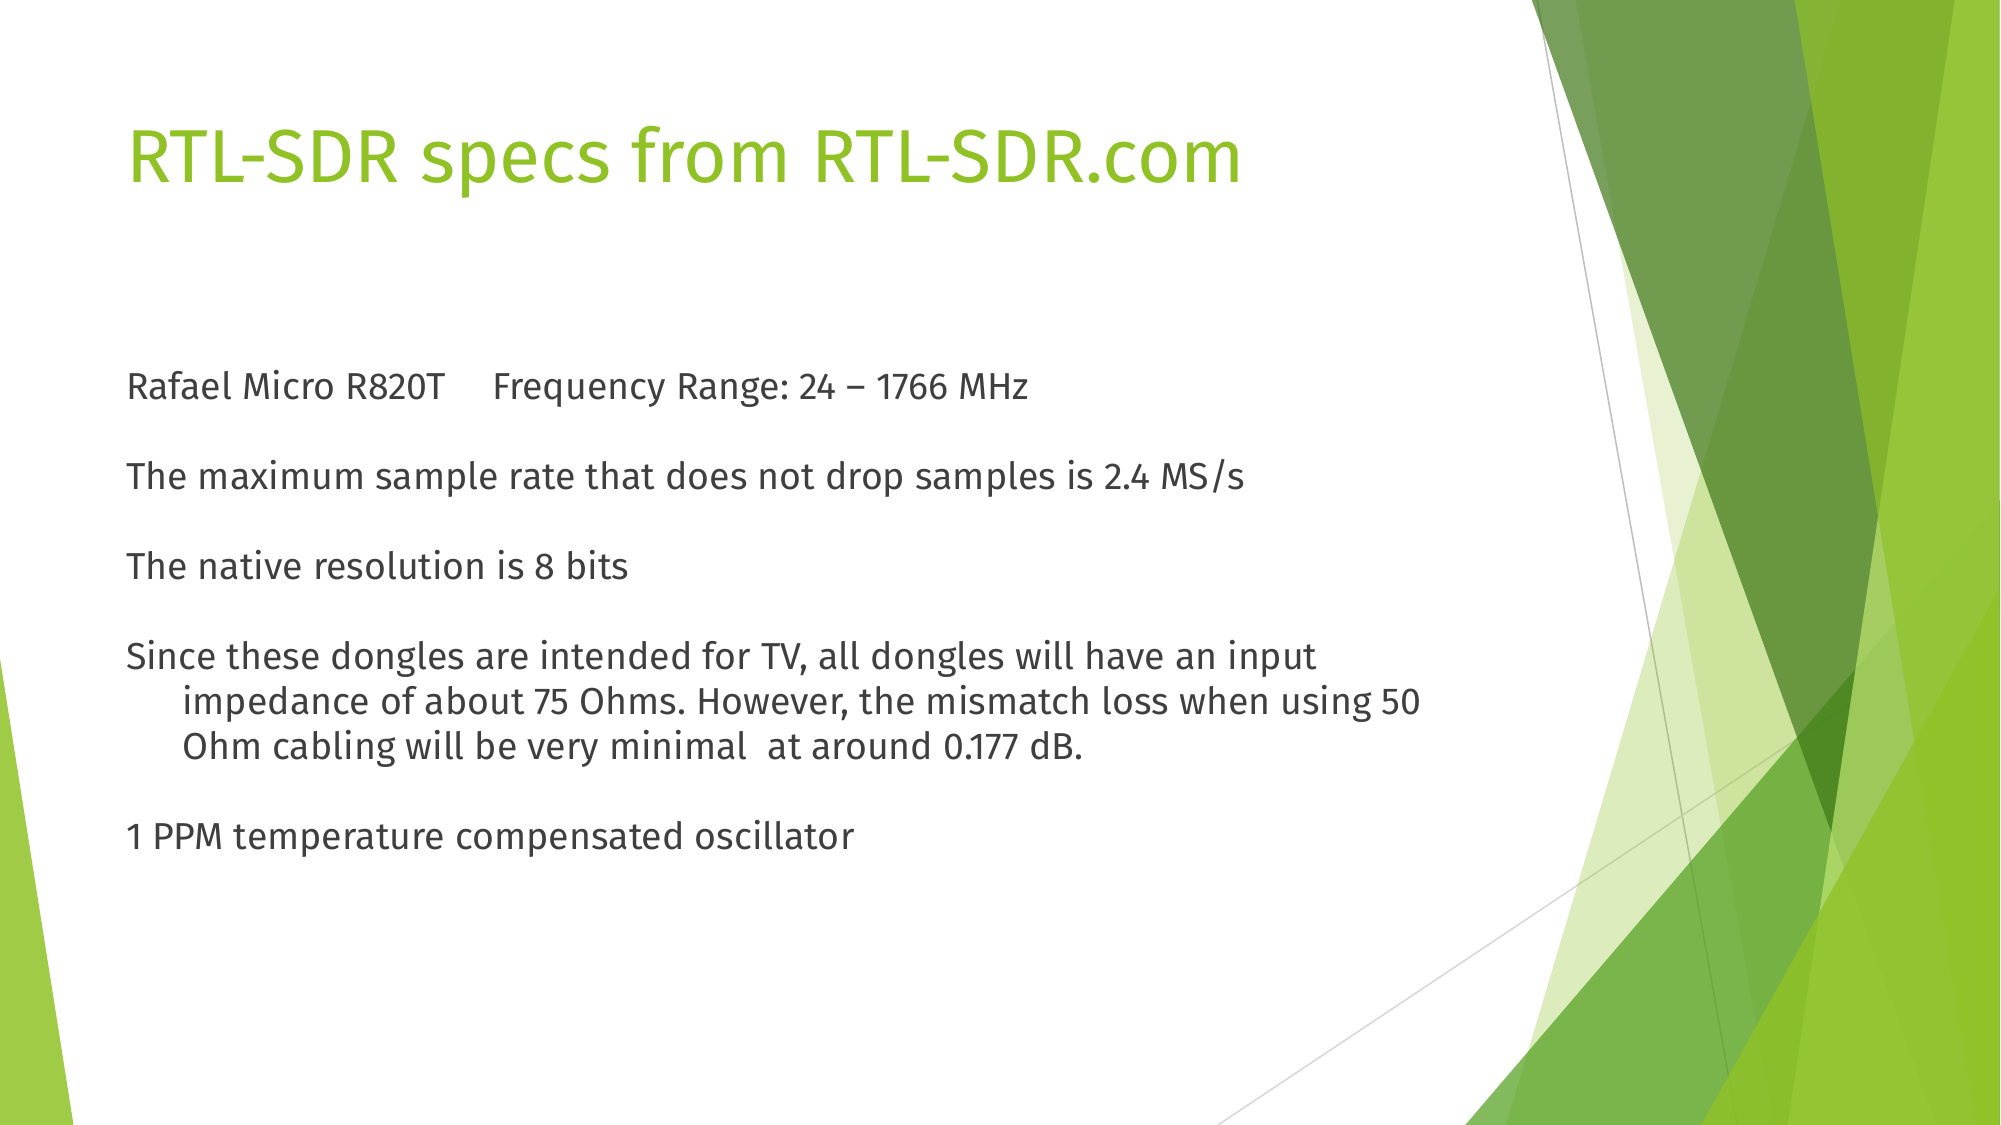

# RTL-SDR specs from RTL-SDR.com
Rafael Micro R820T	 Frequency Range: 24 – 1766 MHz

The maximum sample rate that does not drop samples is 2.4 MS/s

The native resolution is 8 bits

Since these dongles are intended for TV, all dongles will have an input impedance of about 75 Ohms. However, the mismatch loss when using 50 Ohm cabling will be very minimal  at around 0.177 dB.

1 PPM temperature compensated oscillator